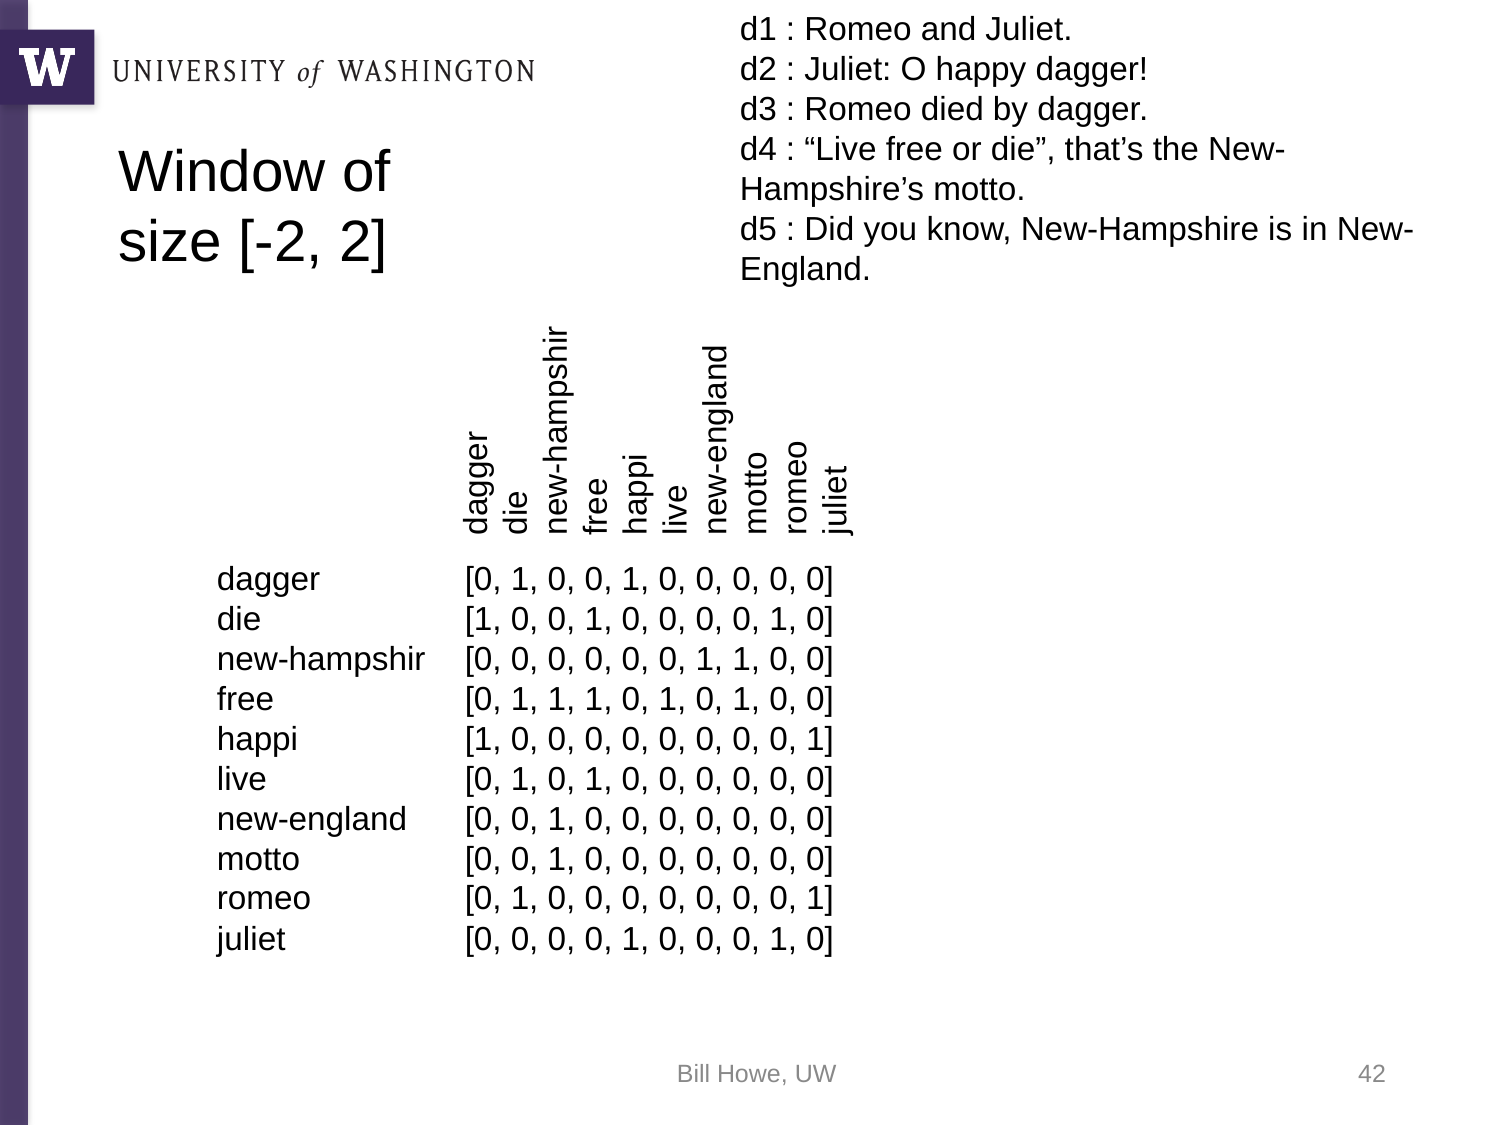

d1 : Romeo and Juliet.
d2 : Juliet: O happy dagger!
d3 : Romeo died by dagger.
d4 : “Live free or die”, that’s the New-Hampshire’s motto.
d5 : Did you know, New-Hampshire is in New-England.
Window of size [-2, 2]
dagger
die
new-hampshir
free
happi
live
new-england
motto
romeo
juliet
dagger
die
new-hampshir
free
happi
live
new-england
motto
romeo
juliet
[0, 1, 0, 0, 1, 0, 0, 0, 0, 0]
[1, 0, 0, 1, 0, 0, 0, 0, 1, 0]
[0, 0, 0, 0, 0, 0, 1, 1, 0, 0]
[0, 1, 1, 1, 0, 1, 0, 1, 0, 0]
[1, 0, 0, 0, 0, 0, 0, 0, 0, 1]
[0, 1, 0, 1, 0, 0, 0, 0, 0, 0]
[0, 0, 1, 0, 0, 0, 0, 0, 0, 0]
[0, 0, 1, 0, 0, 0, 0, 0, 0, 0]
[0, 1, 0, 0, 0, 0, 0, 0, 0, 1]
[0, 0, 0, 0, 1, 0, 0, 0, 1, 0]

Bill Howe, UW
42